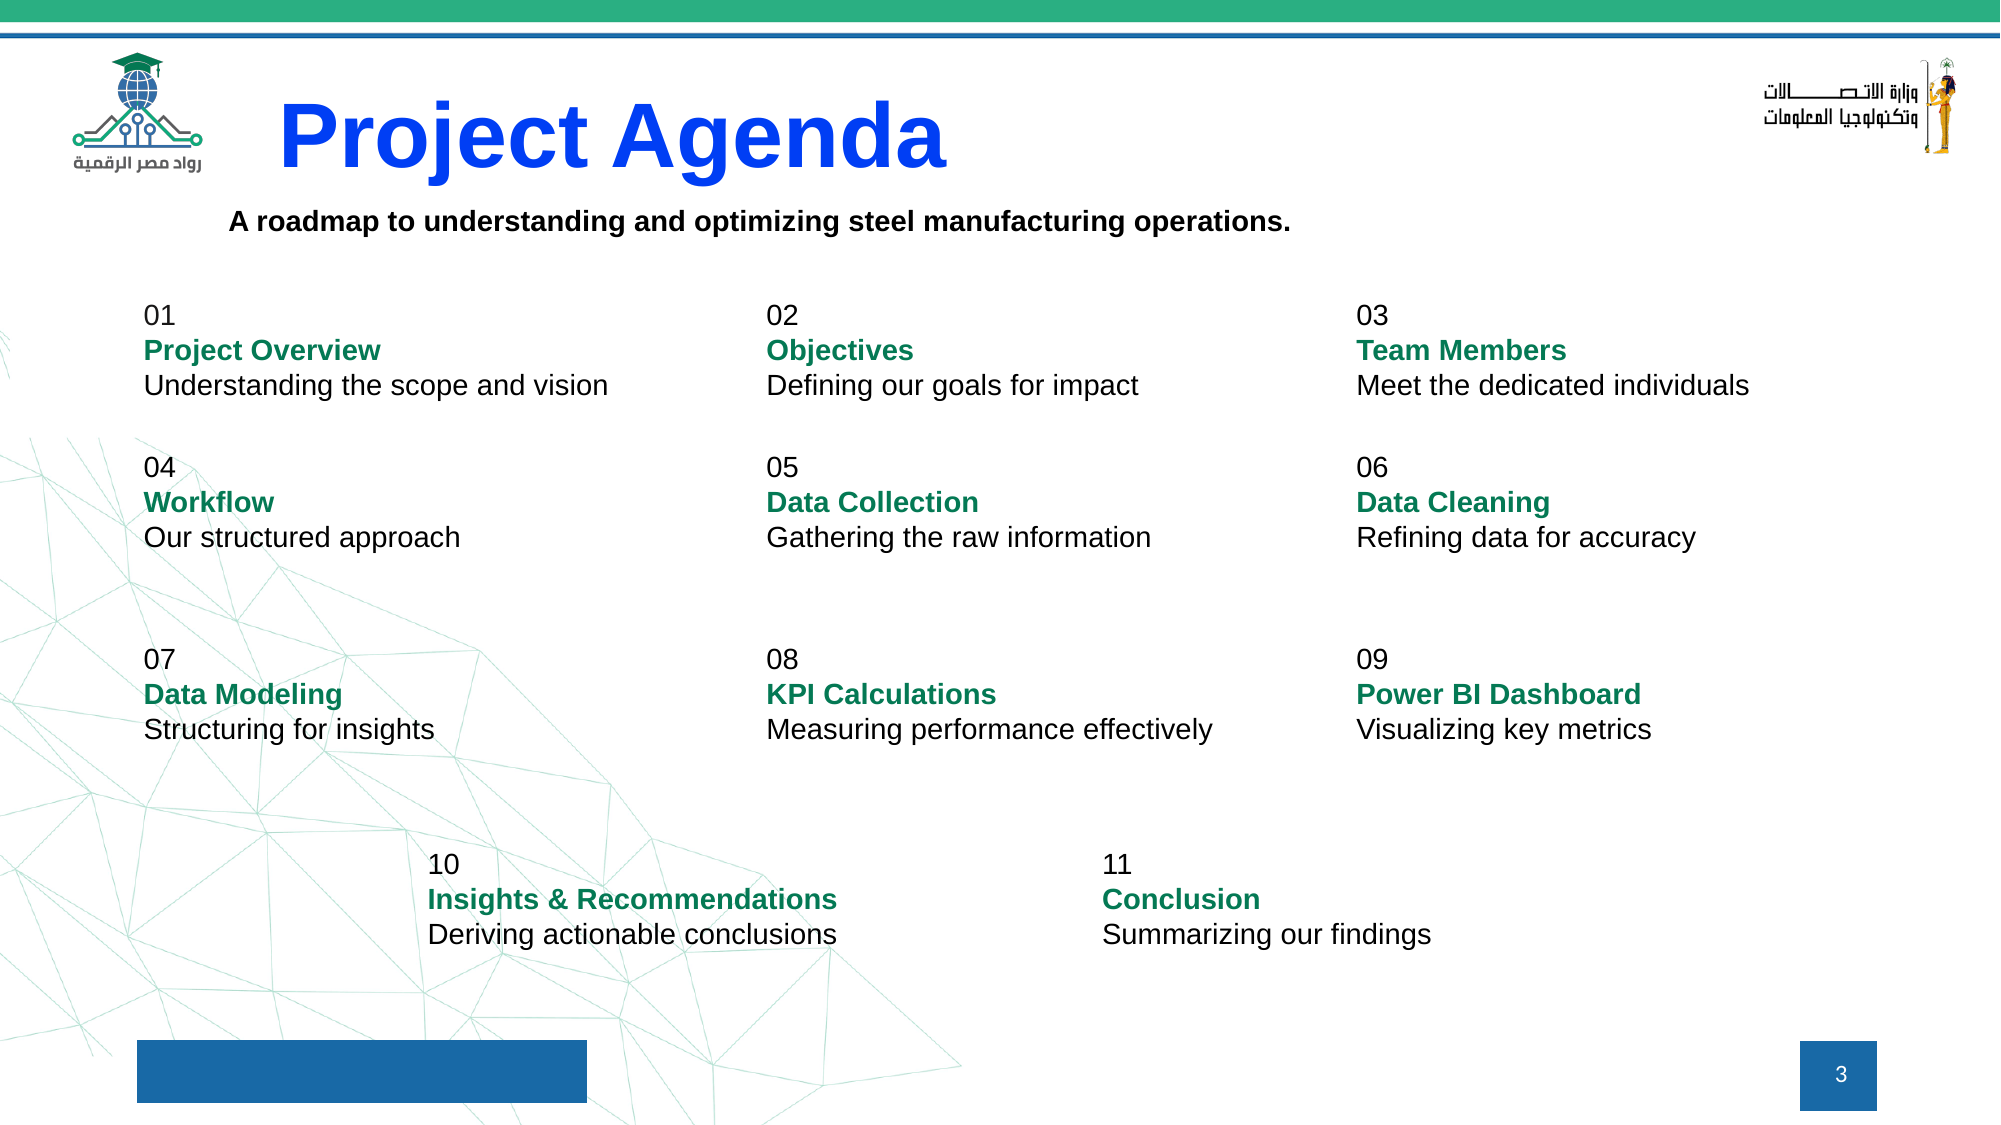

Project Agenda
A roadmap to understanding and optimizing steel manufacturing operations.
01
Project Overview
Understanding the scope and vision
02
Objectives
Defining our goals for impact
03
Team Members
Meet the dedicated individuals
04
Workflow
Our structured approach
05
Data Collection
Gathering the raw information
06
Data Cleaning
Refining data for accuracy
07
Data Modeling
Structuring for insights
08
KPI Calculations
Measuring performance effectively
09
Power BI Dashboard
Visualizing key metrics
10
Insights & Recommendations
Deriving actionable conclusions
11
Conclusion
Summarizing our findings
3